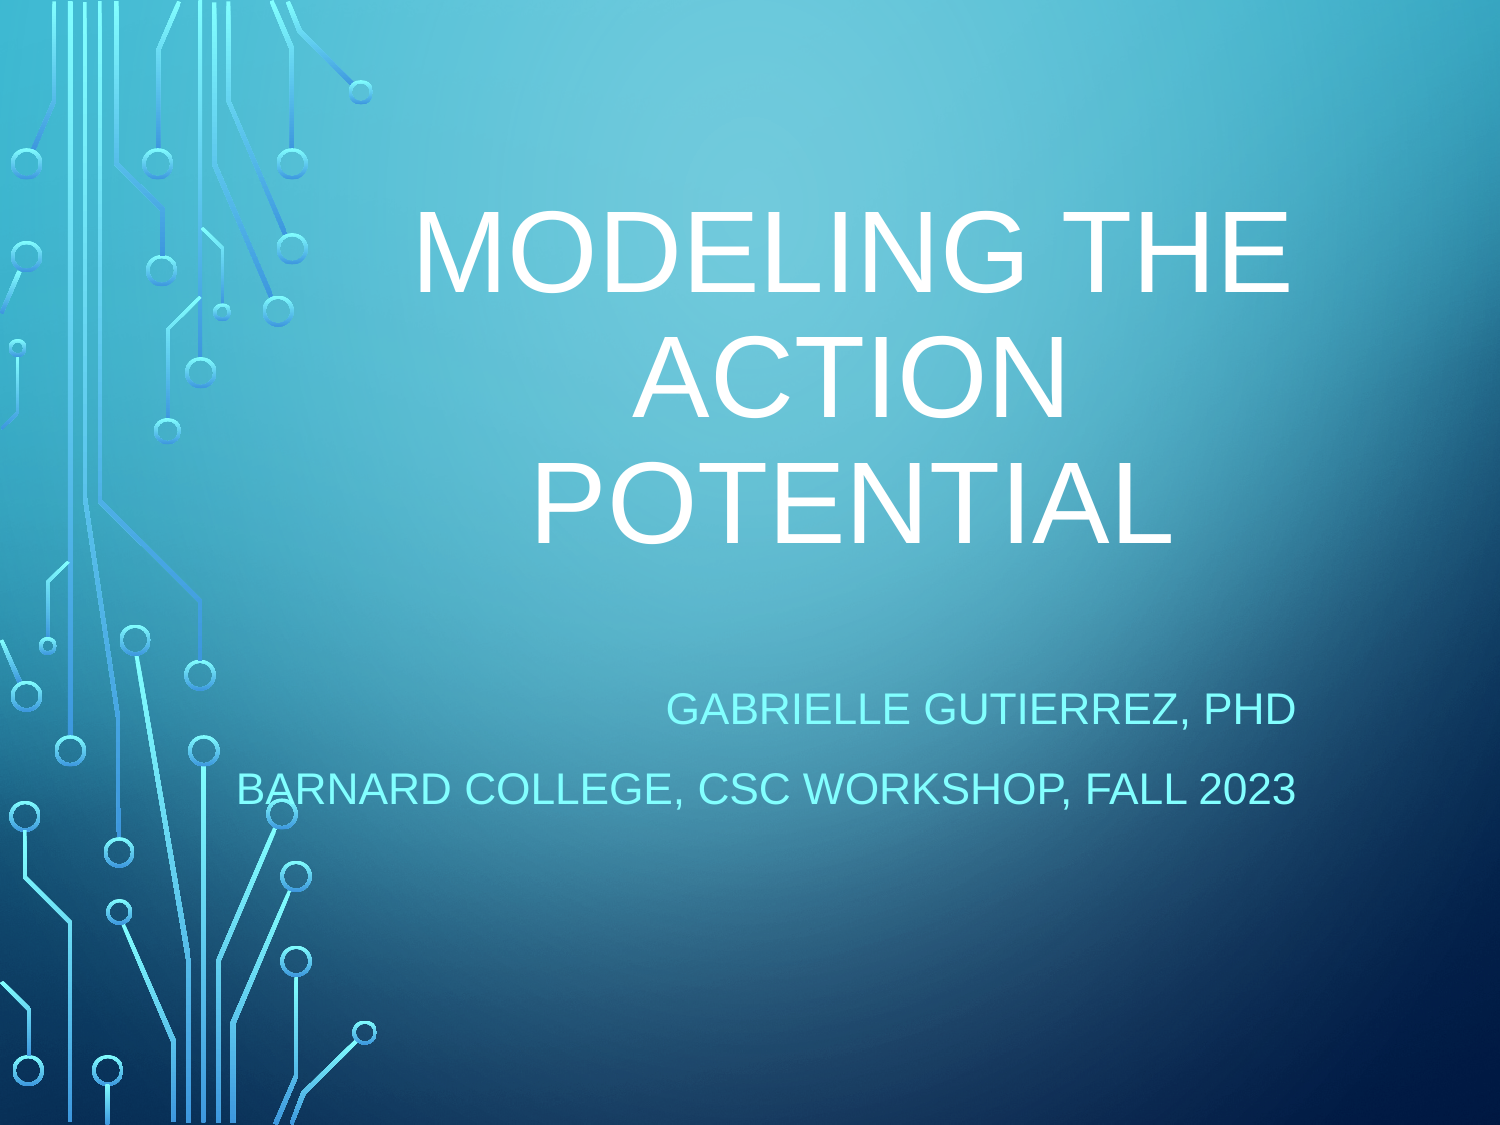

# Modeling the Action Potential
Gabrielle Gutierrez, PhD
Barnard college, CSC workshop, fall 2023